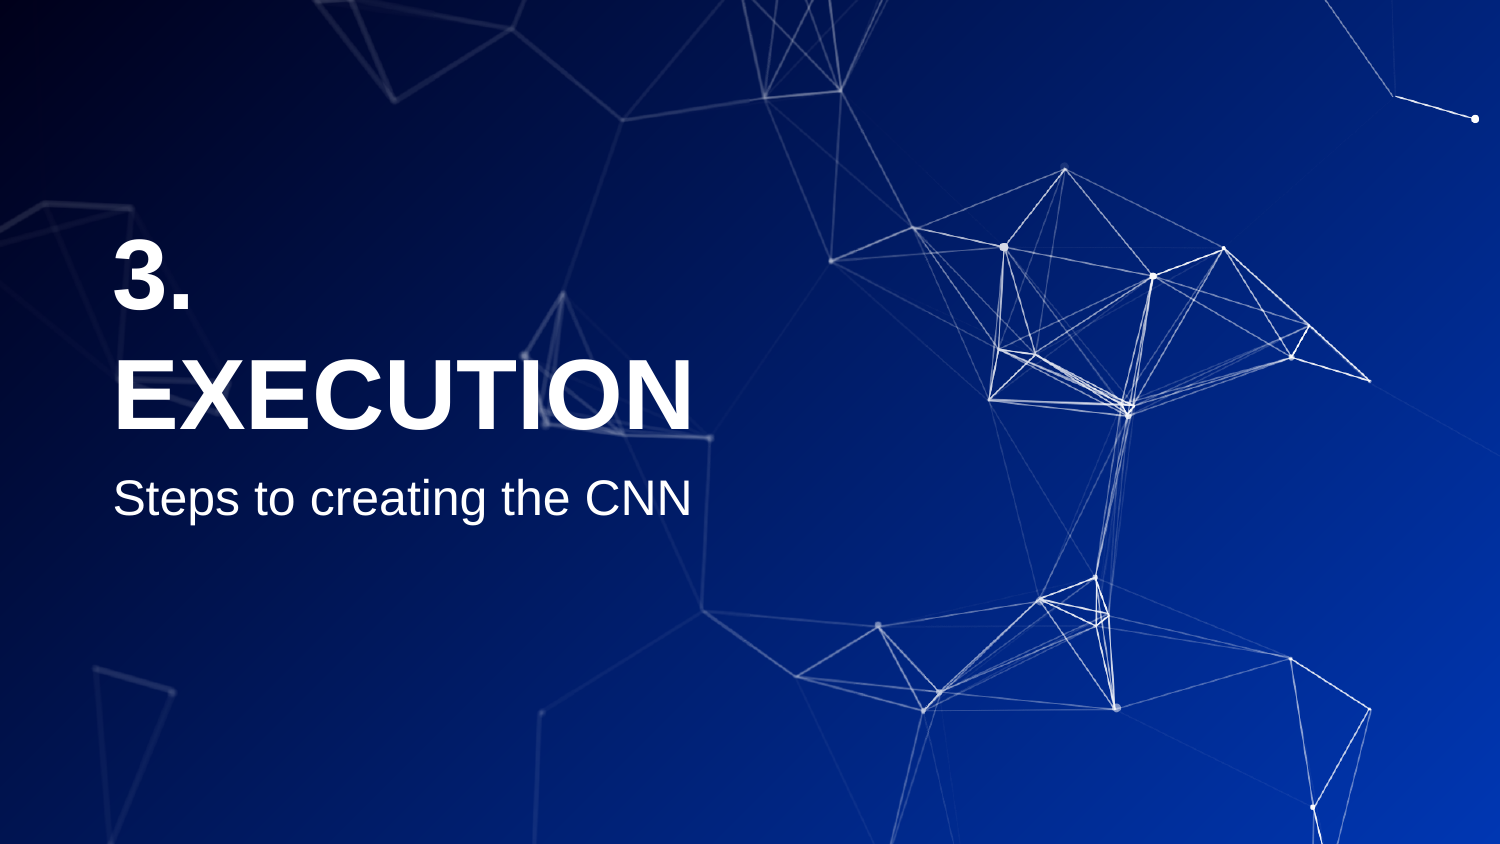

# 3.
EXECUTION
Steps to creating the CNN